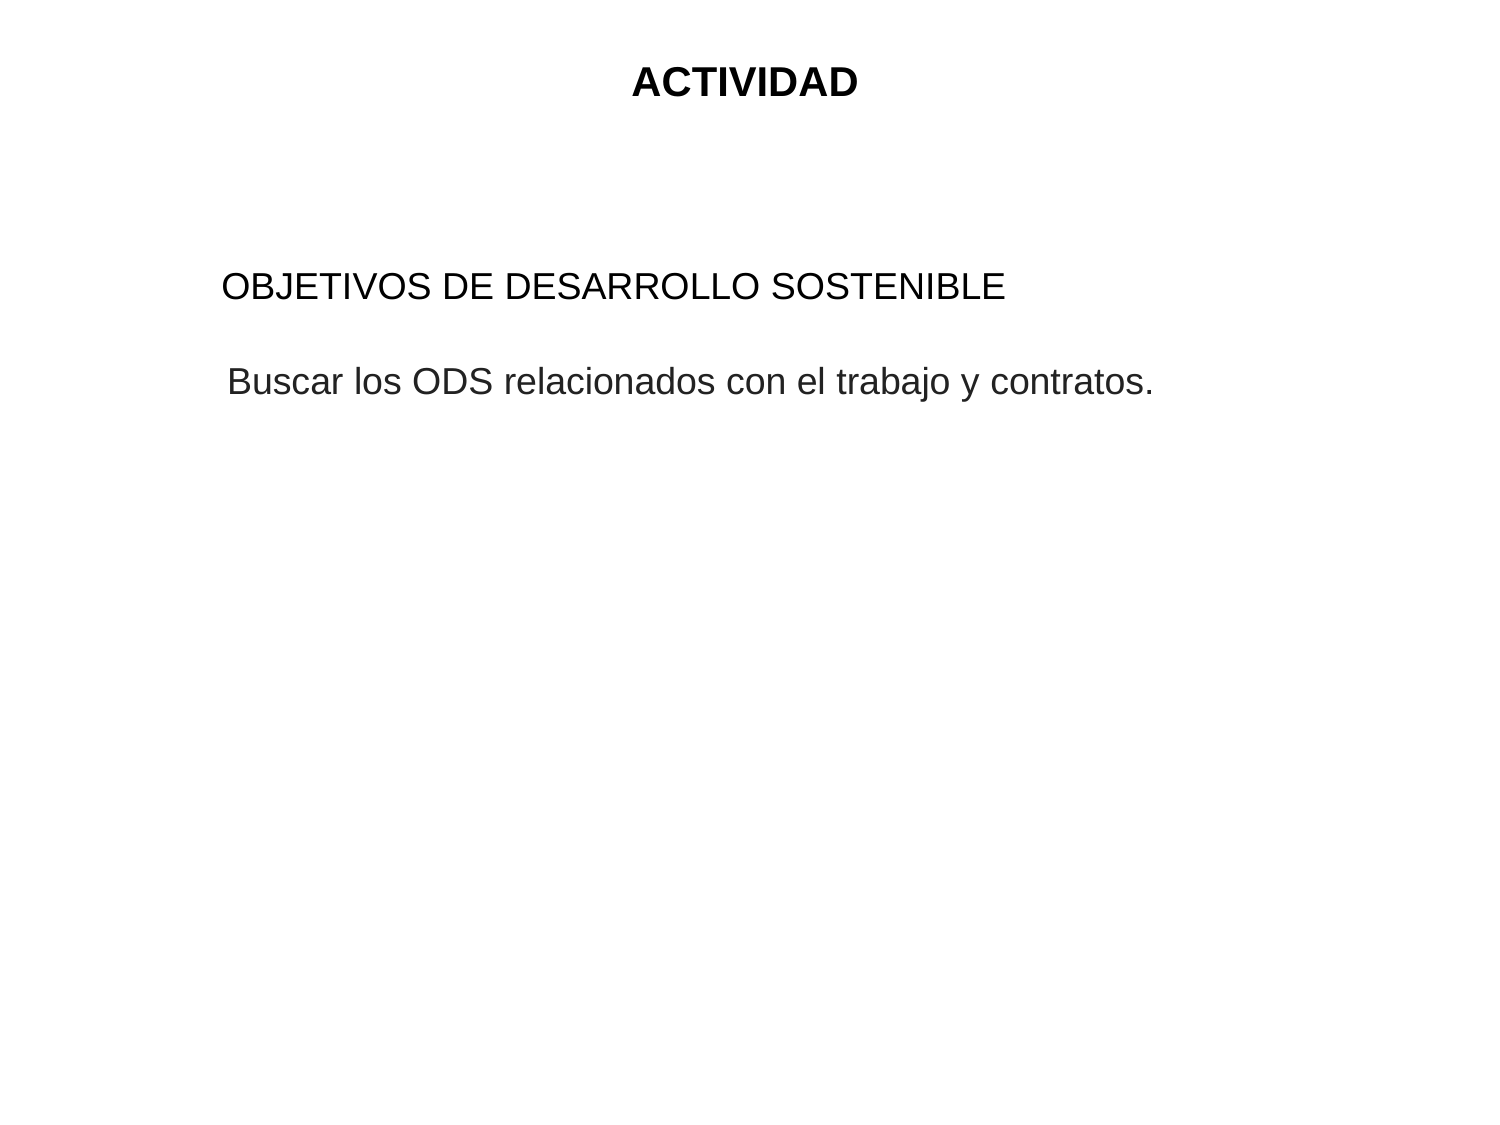

# ACTIVIDAD
OBJETIVOS DE DESARROLLO SOSTENIBLE
Buscar los ODS relacionados con el trabajo y contratos.